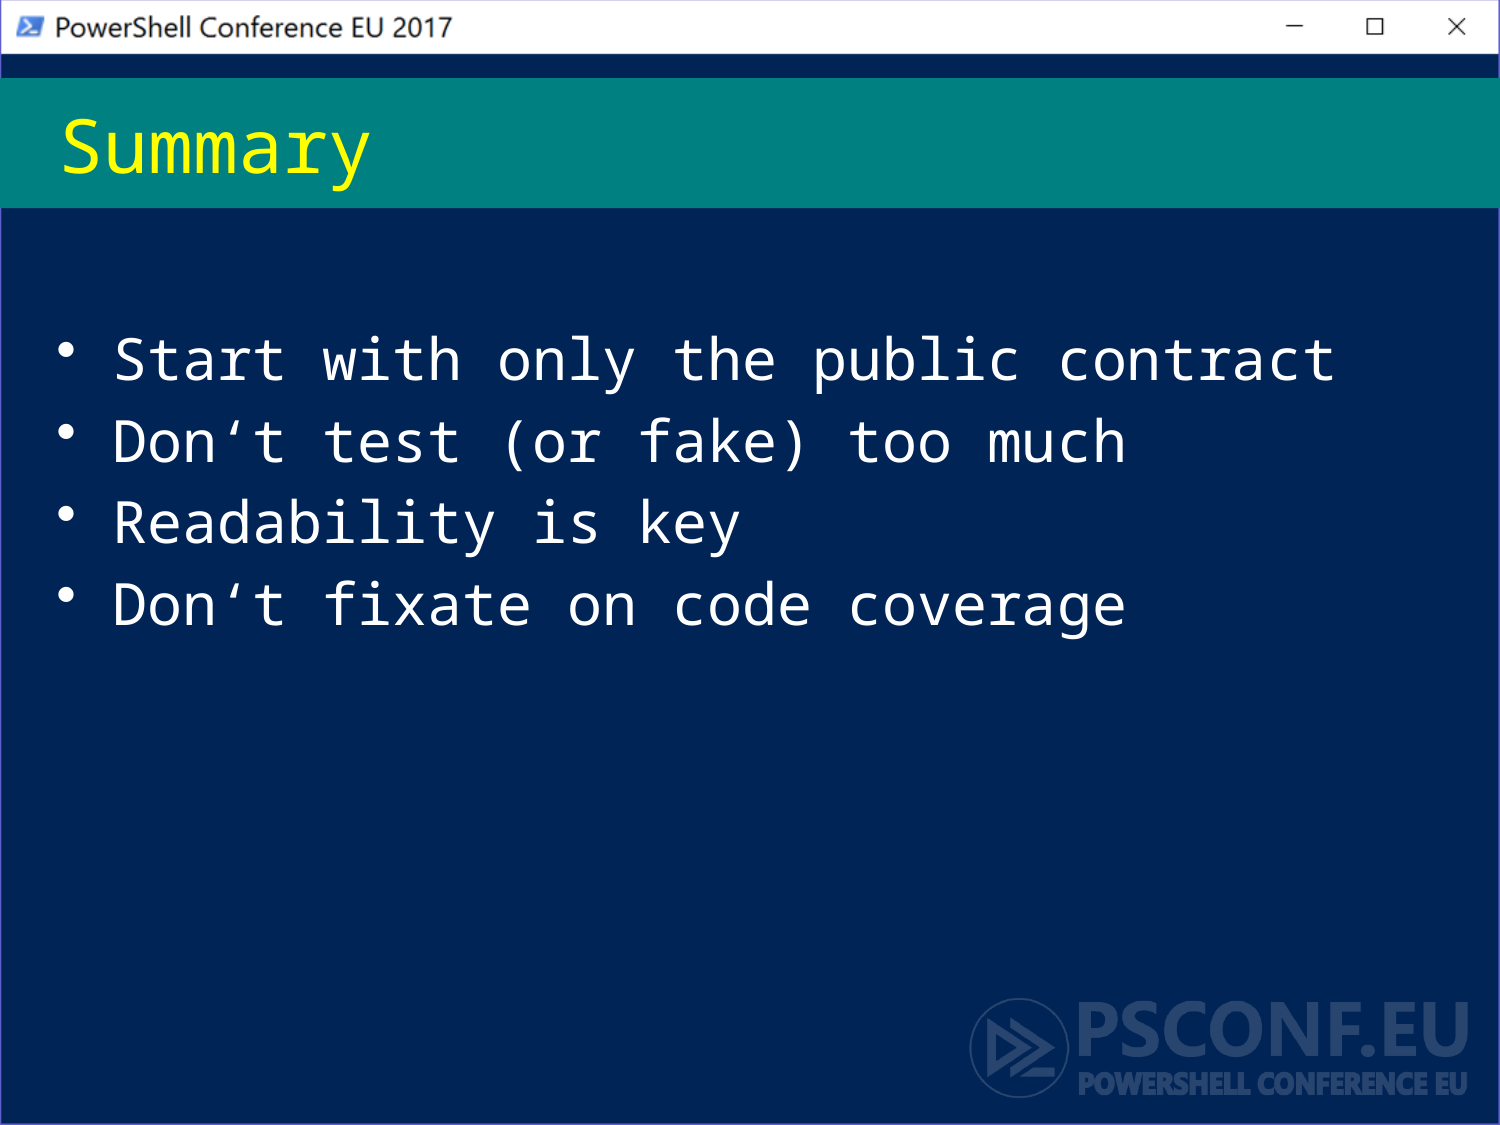

# Summary
Start with only the public contract
Don‘t test (or fake) too much
Readability is key
Don‘t fixate on code coverage